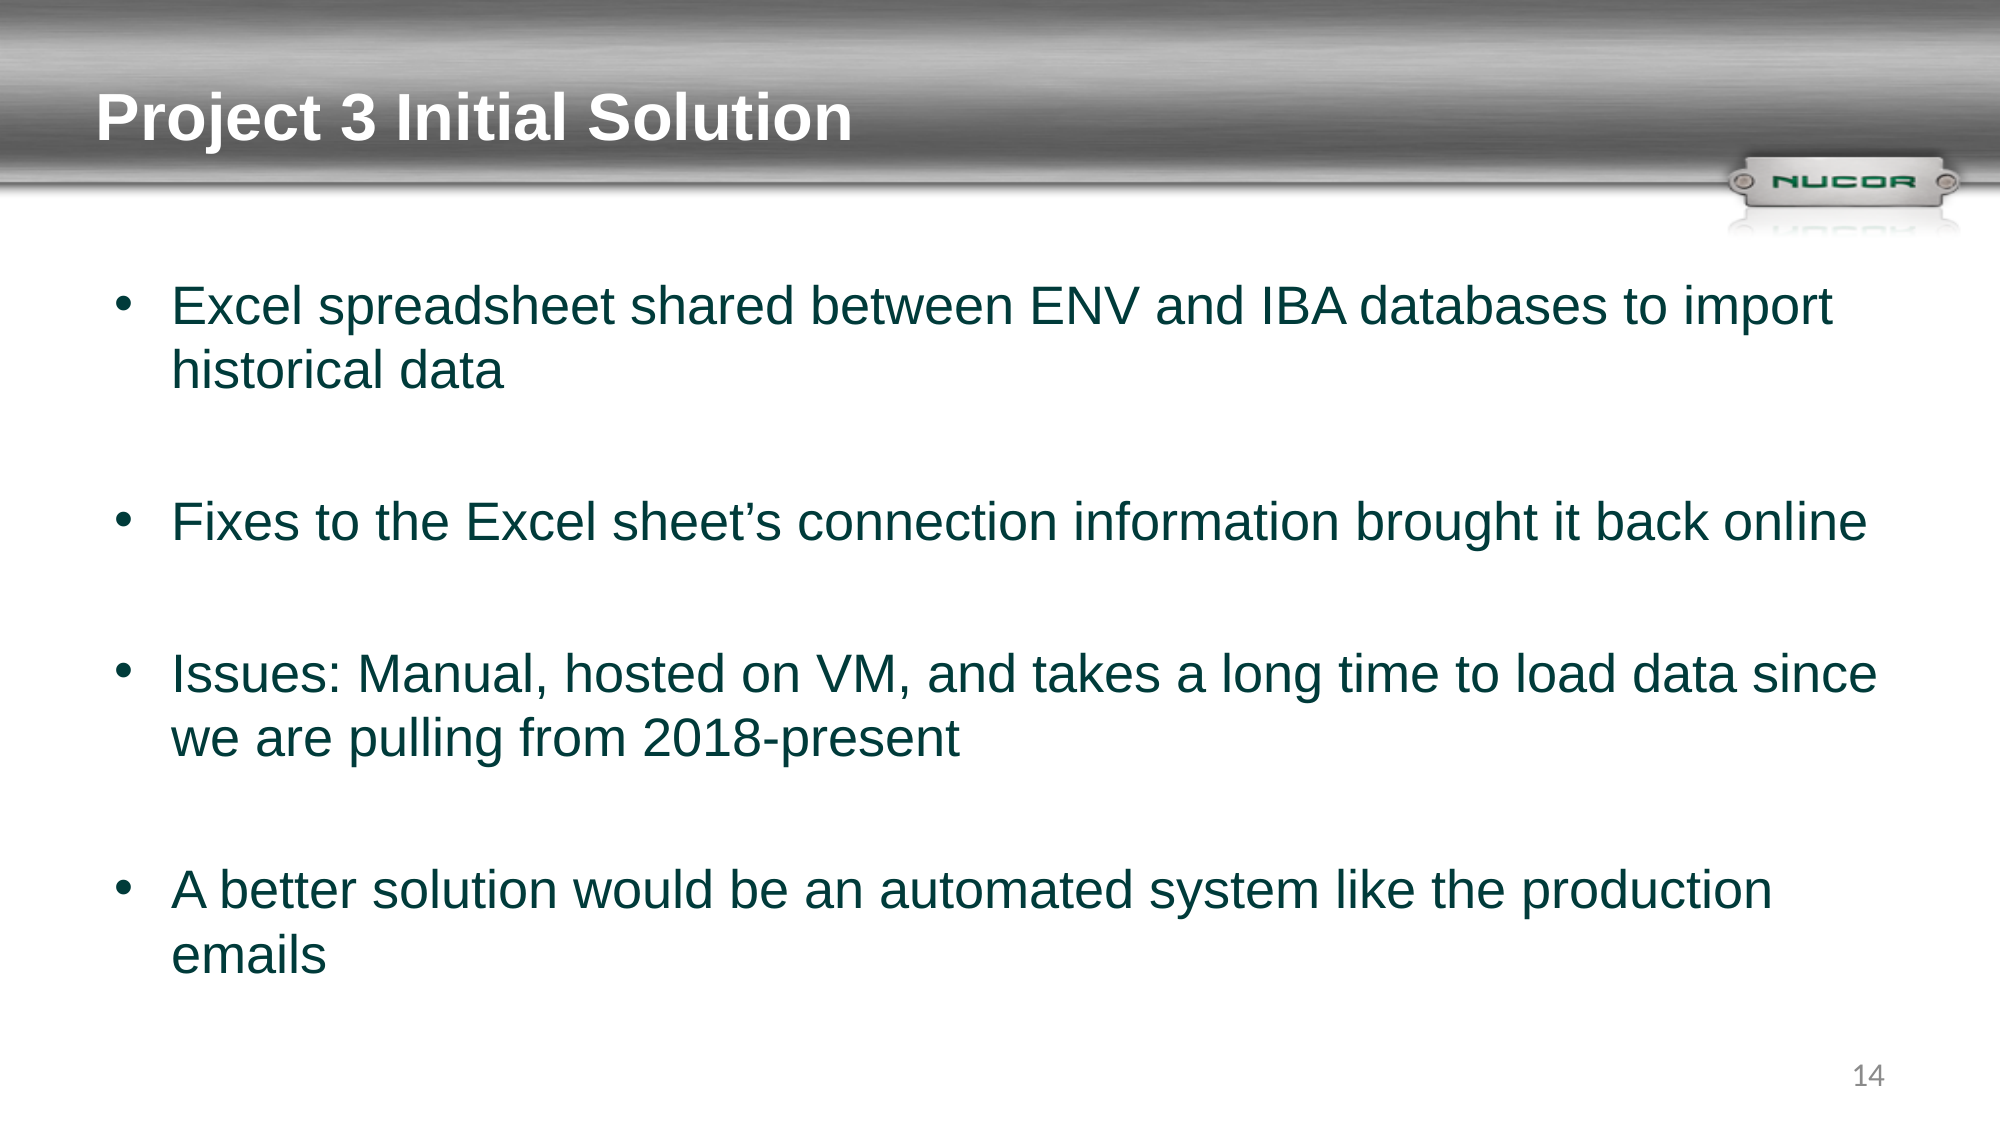

# Project 3 Initial Solution
Excel spreadsheet shared between ENV and IBA databases to import historical data

Fixes to the Excel sheet’s connection information brought it back online

Issues: Manual, hosted on VM, and takes a long time to load data since we are pulling from 2018-present

A better solution would be an automated system like the production emails

14